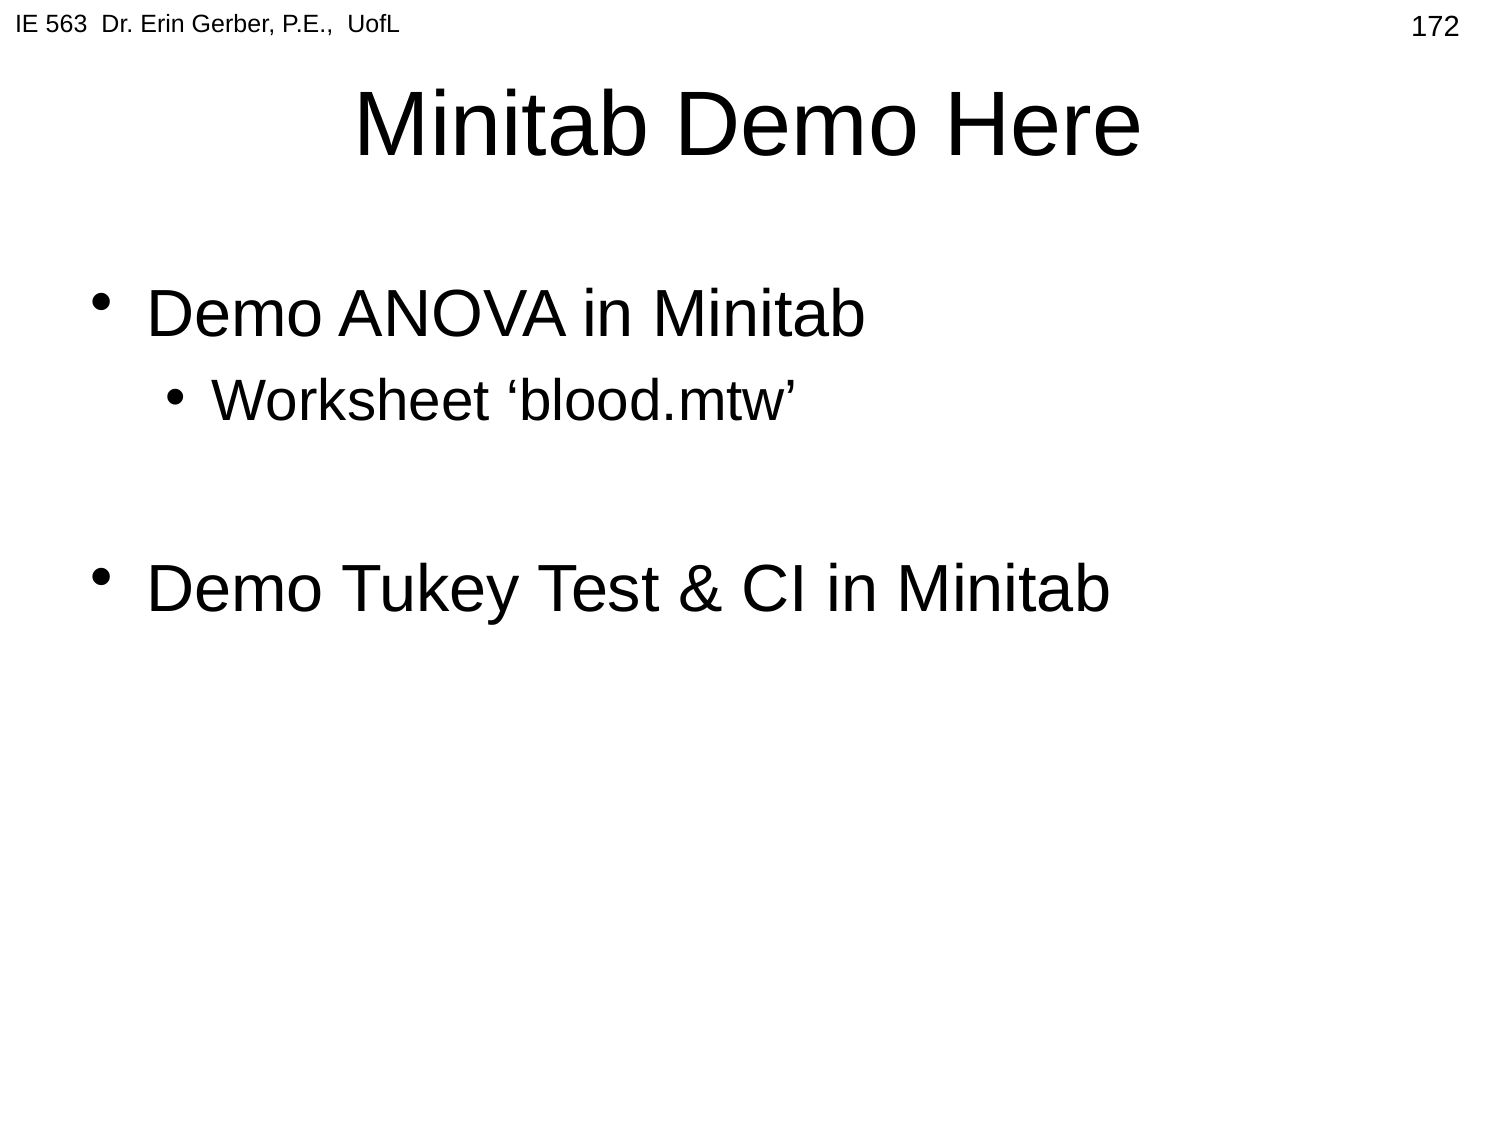

IE 563  Dr. Erin Gerber, P.E.,  UofL
172
# Minitab Demo Here
Demo ANOVA in Minitab
Worksheet ‘blood.mtw’

Demo Tukey Test & CI in Minitab